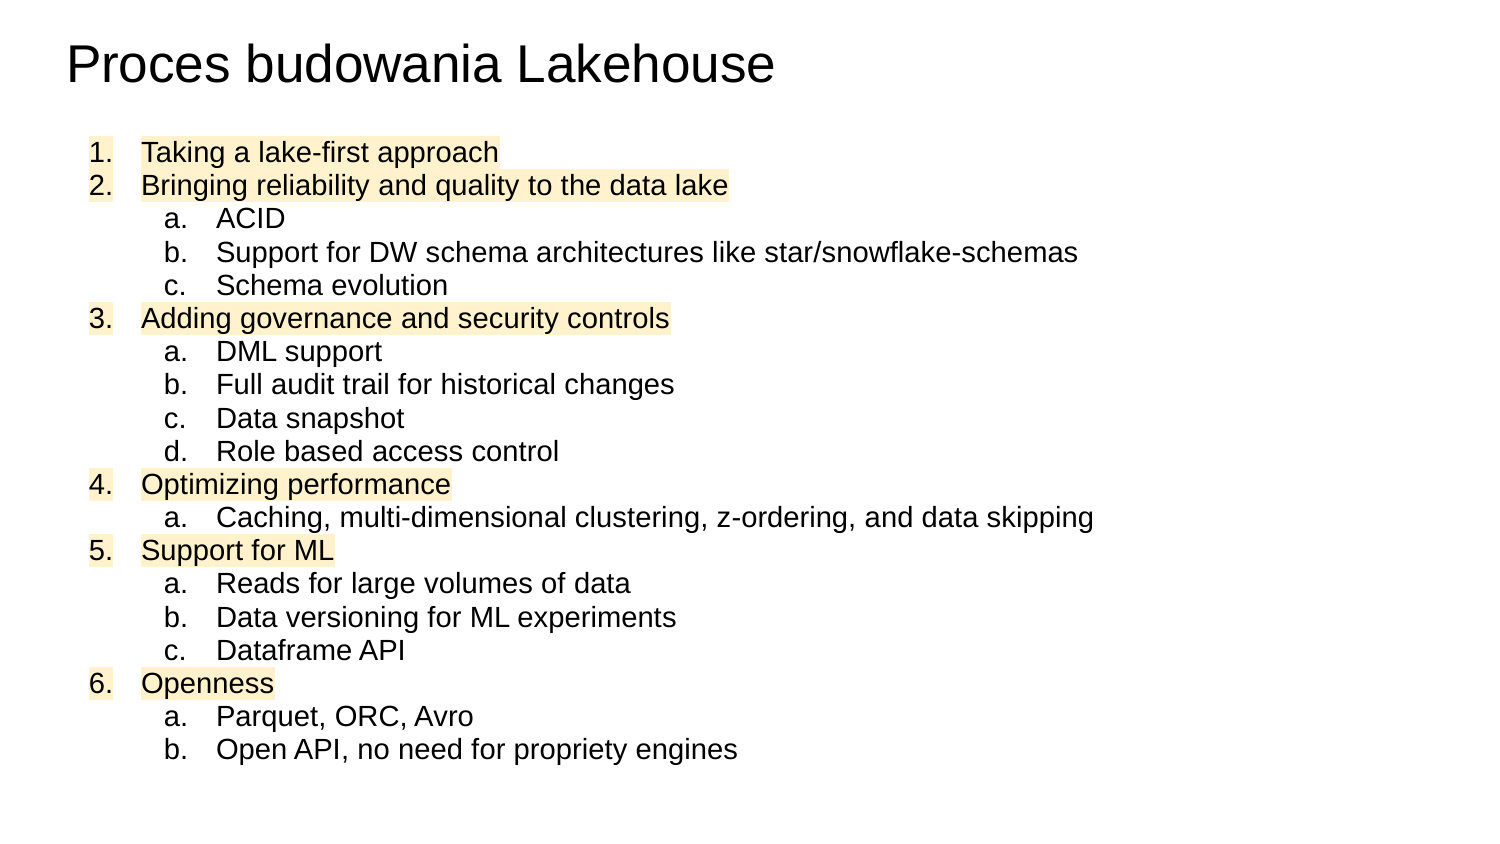

# Proces budowania Lakehouse
Taking a lake-first approach
Bringing reliability and quality to the data lake
ACID
Support for DW schema architectures like star/snowflake-schemas
Schema evolution
Adding governance and security controls
DML support
Full audit trail for historical changes
Data snapshot
Role based access control
Optimizing performance
Caching, multi-dimensional clustering, z-ordering, and data skipping
Support for ML
Reads for large volumes of data
Data versioning for ML experiments
Dataframe API
Openness
Parquet, ORC, Avro
Open API, no need for propriety engines